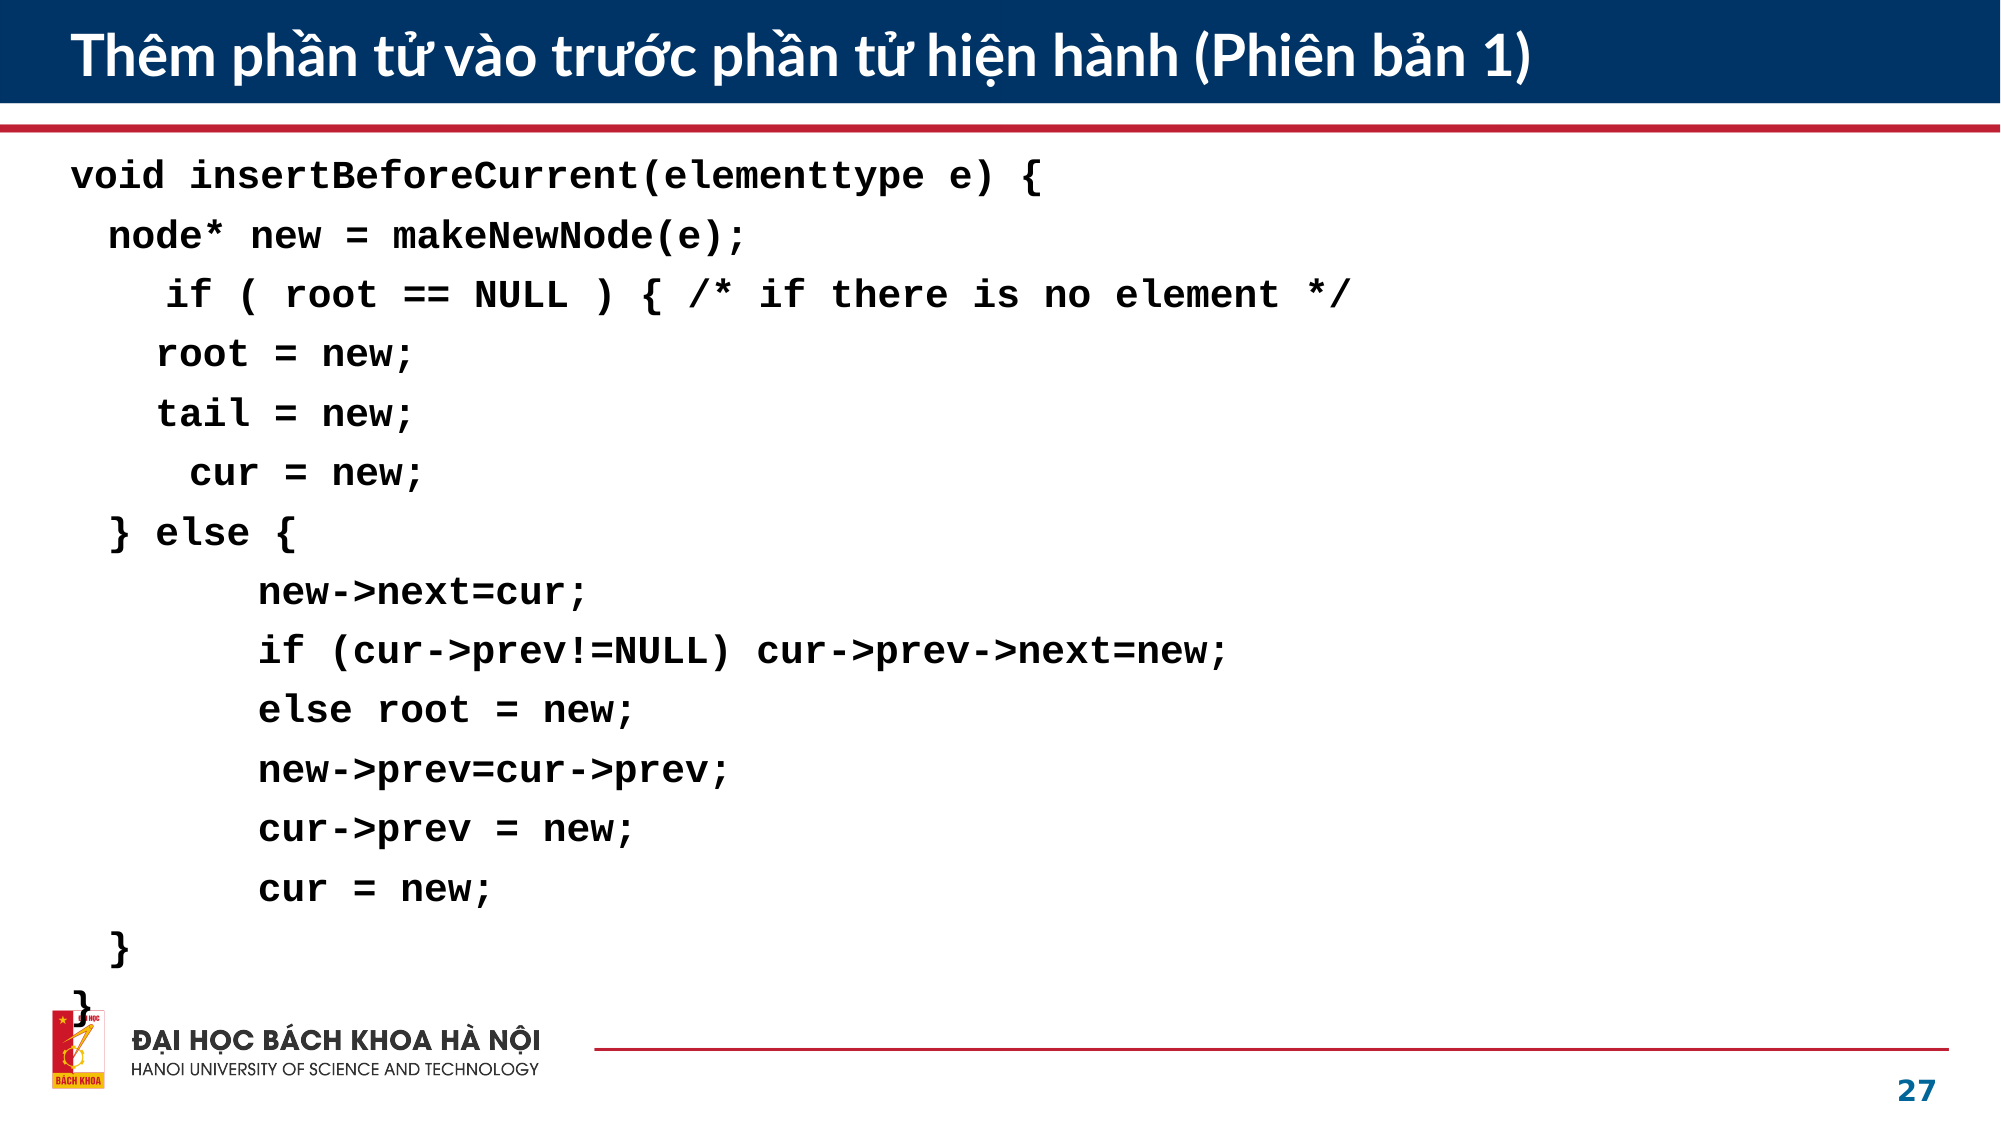

# Thêm phần tử vào trước phần tử hiện hành (Phiên bản 1)
void insertBeforeCurrent(elementtype e) {
	node* new = makeNewNode(e);
    if ( root == NULL ) { /* if there is no element */
	  root = new;
	  tail = new;
     cur = new;
	} else {
  	new->next=cur;
		if (cur->prev!=NULL) cur->prev->next=new;
		else root = new;
		new->prev=cur->prev;
		cur->prev = new;
		cur = new;
	}
}
27